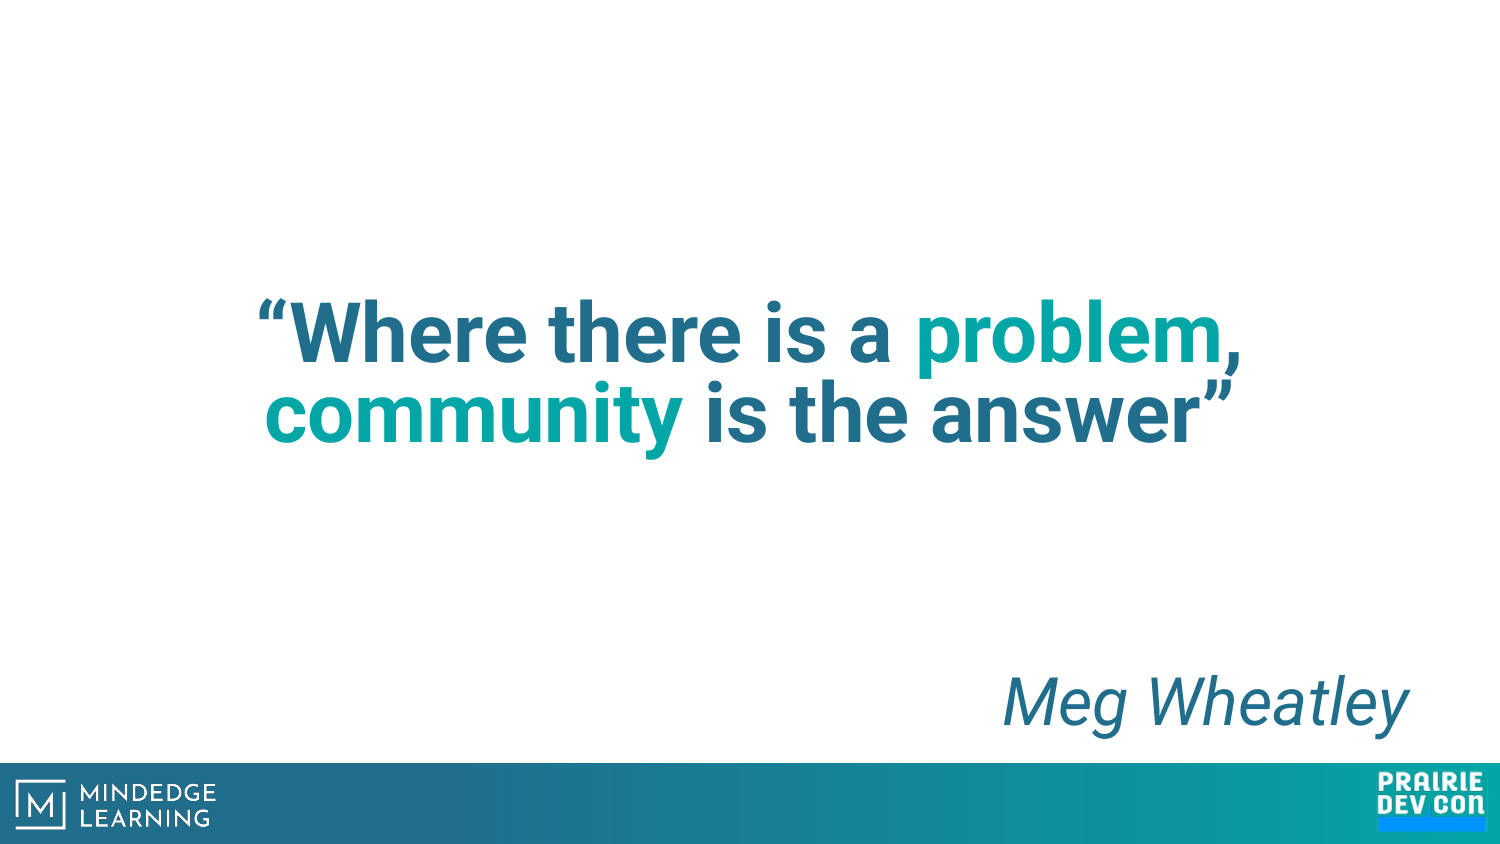

# “Where there is a problem, community is the answer”

Meg Wheatley